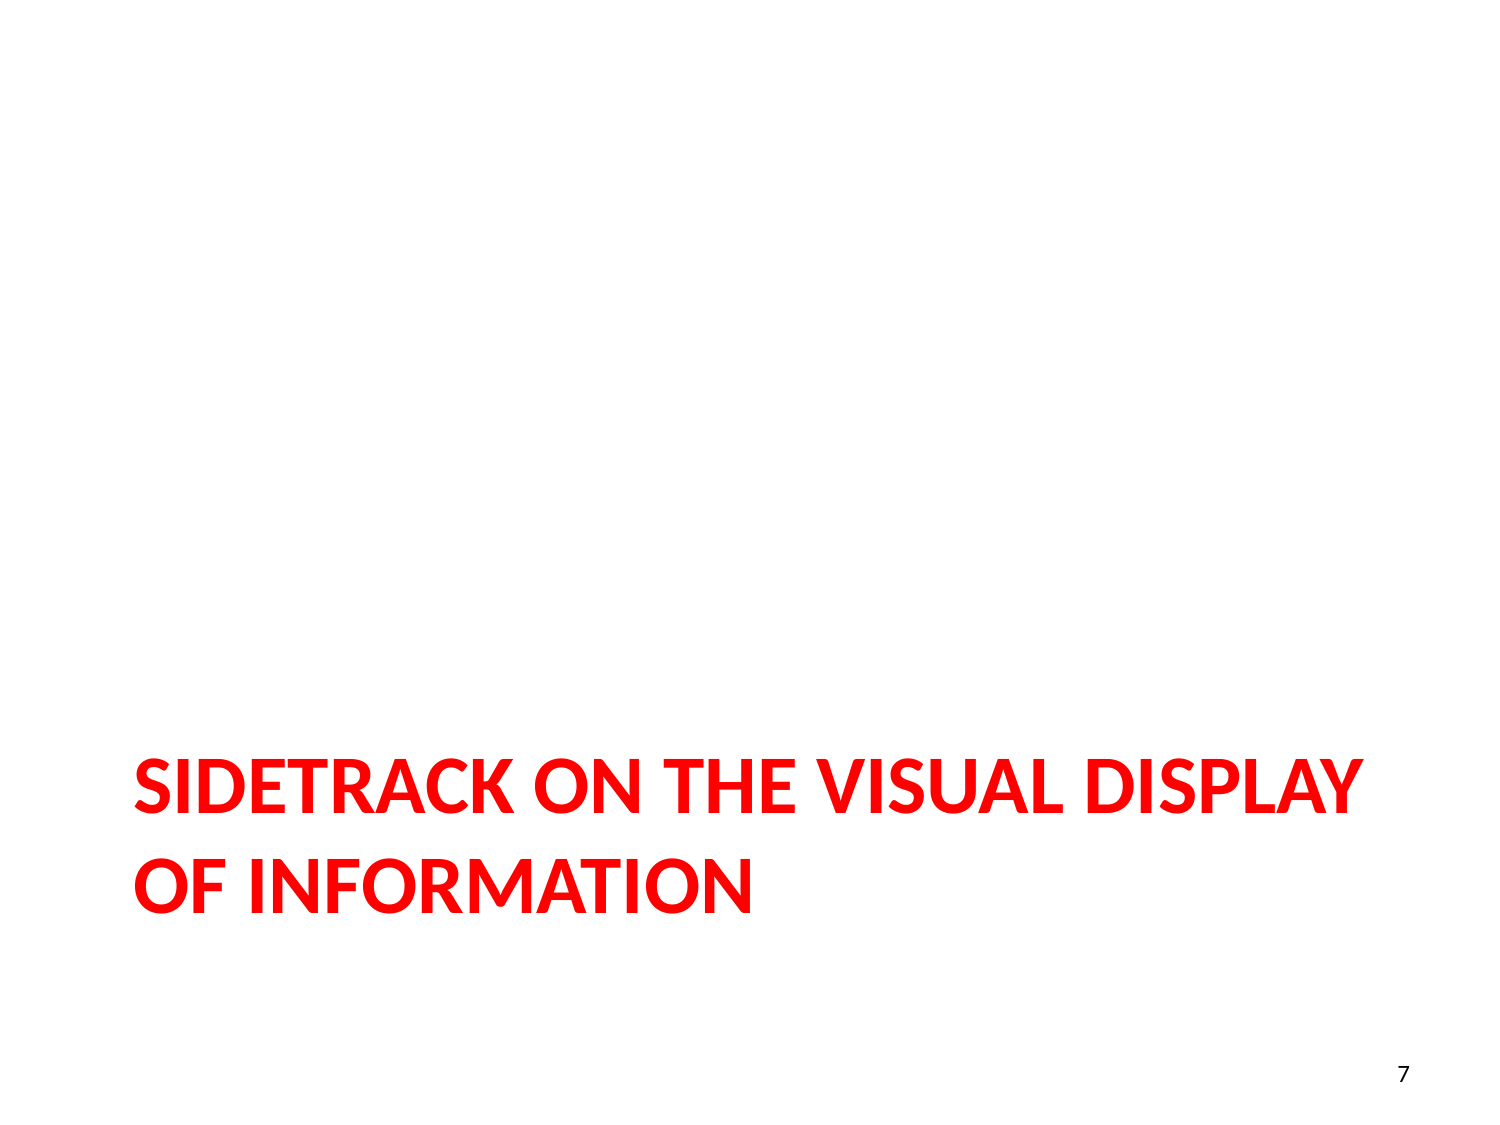

# sidetrack on the visual display of information
7